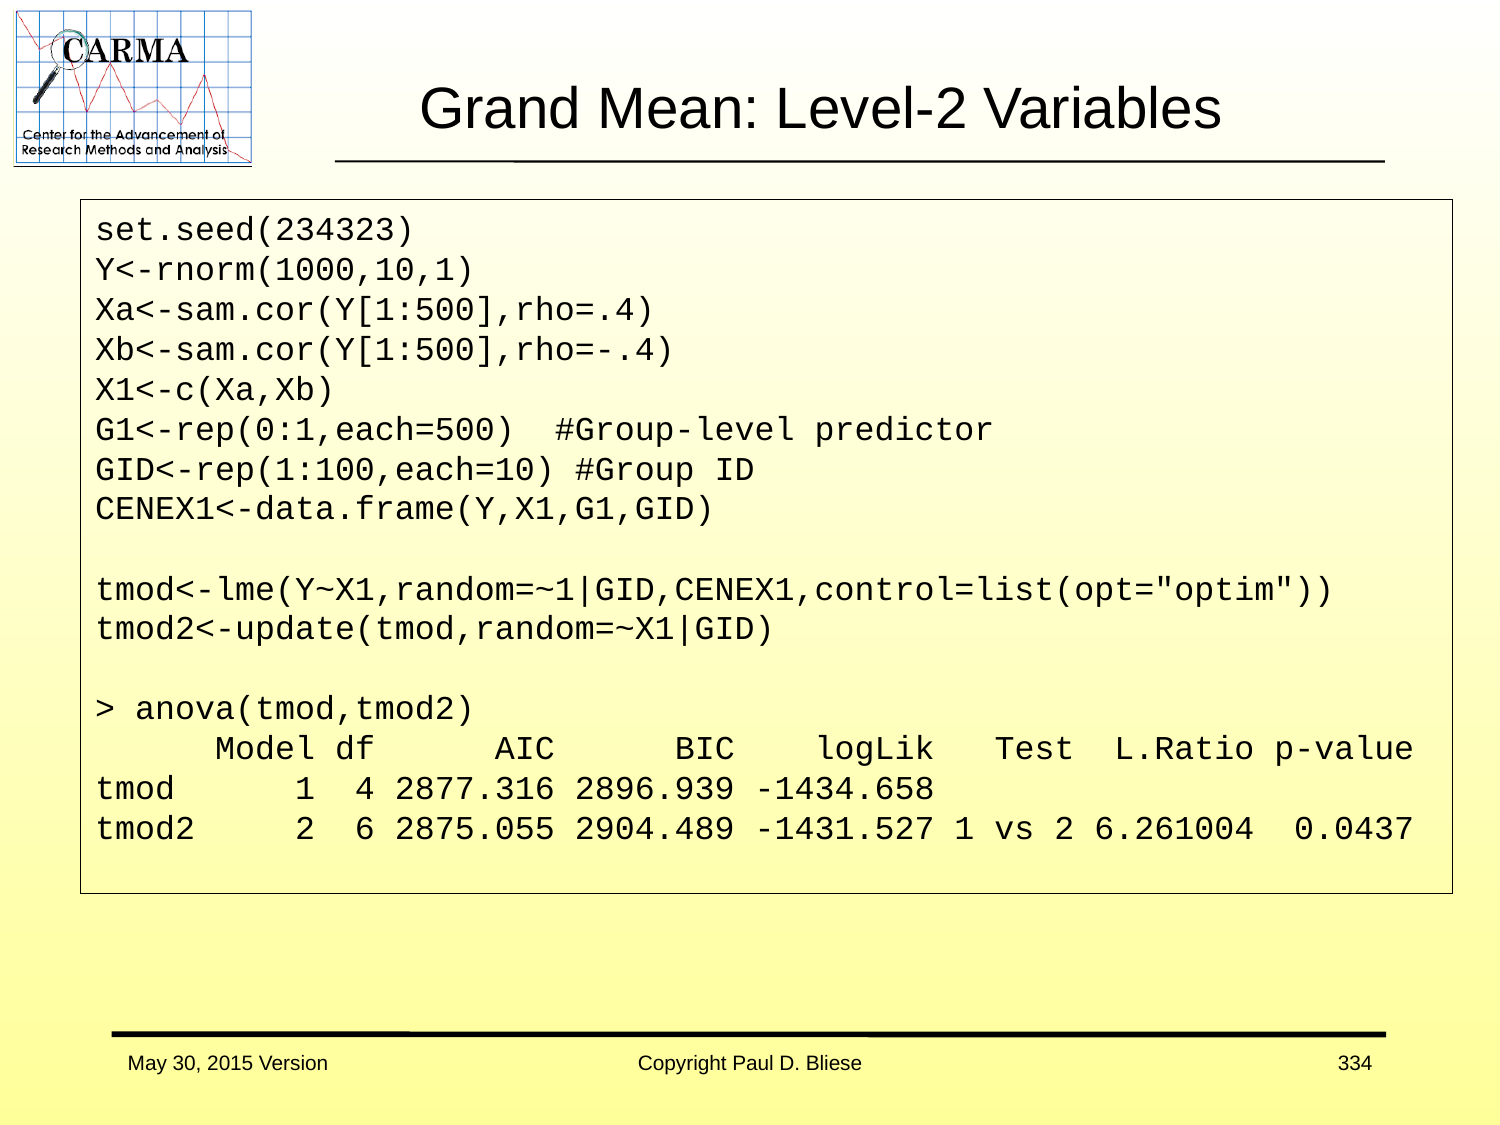

# Grand Mean: Level-2 Variables
set.seed(234323)
Y<-rnorm(1000,10,1)
Xa<-sam.cor(Y[1:500],rho=.4)
Xb<-sam.cor(Y[1:500],rho=-.4)
X1<-c(Xa,Xb)
G1<-rep(0:1,each=500)  #Group-level predictor
GID<-rep(1:100,each=10) #Group ID
CENEX1<-data.frame(Y,X1,G1,GID)

tmod<-lme(Y~X1,random=~1|GID,CENEX1,control=list(opt="optim"))
tmod2<-update(tmod,random=~X1|GID)

> anova(tmod,tmod2)
      Model df      AIC      BIC    logLik   Test  L.Ratio p-value
tmod      1  4 2877.316 2896.939 -1434.658
tmod2     2  6 2875.055 2904.489 -1431.527 1 vs 2 6.261004  0.0437

May 30, 2015 Version
Copyright Paul D. Bliese
334